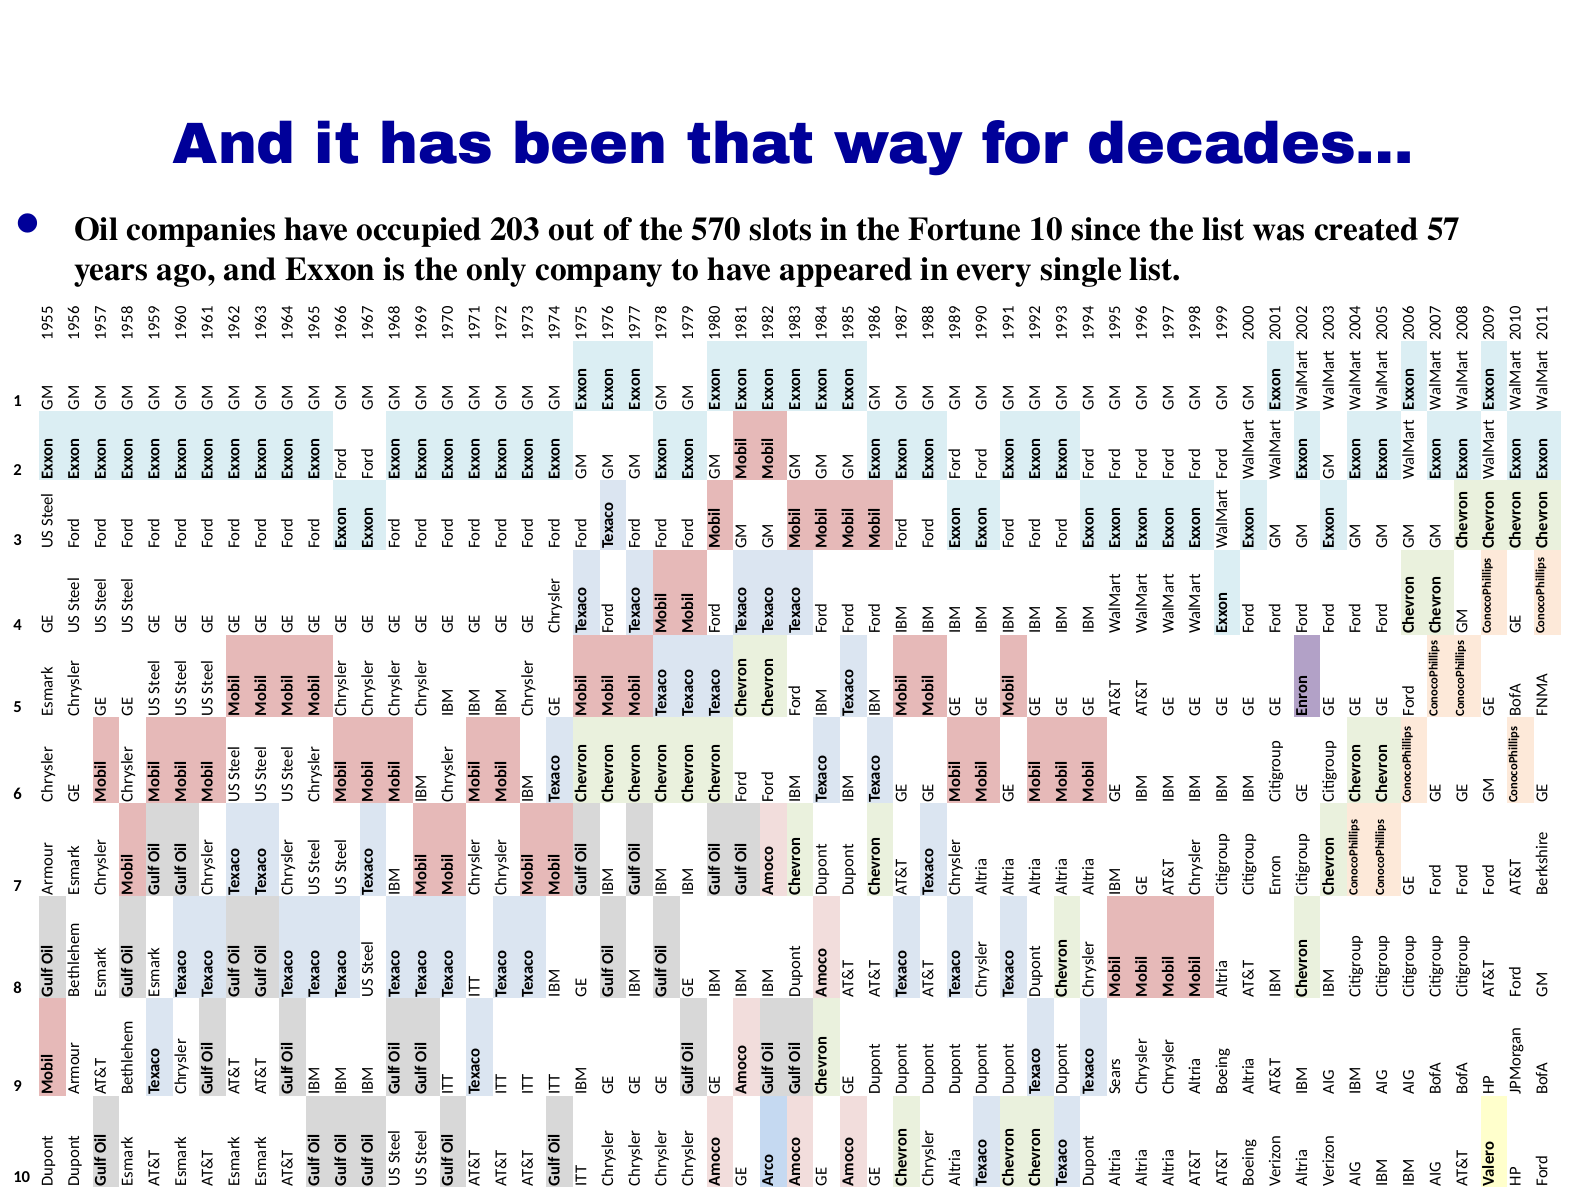

# And it has been that way for decades…
Oil companies have occupied 203 out of the 570 slots in the Fortune 10 since the list was created 57 years ago, and Exxon is the only company to have appeared in every single list.
|  | 1955 | 1956 | 1957 | 1958 | 1959 | 1960 | 1961 | 1962 | 1963 | 1964 | 1965 | 1966 | 1967 | 1968 | 1969 | 1970 | 1971 | 1972 | 1973 | 1974 | 1975 | 1976 | 1977 | 1978 | 1979 | 1980 | 1981 | 1982 | 1983 | 1984 | 1985 | 1986 | 1987 | 1988 | 1989 | 1990 | 1991 | 1992 | 1993 | 1994 | 1995 | 1996 | 1997 | 1998 | 1999 | 2000 | 2001 | 2002 | 2003 | 2004 | 2005 | 2006 | 2007 | 2008 | 2009 | 2010 | 2011 |
| --- | --- | --- | --- | --- | --- | --- | --- | --- | --- | --- | --- | --- | --- | --- | --- | --- | --- | --- | --- | --- | --- | --- | --- | --- | --- | --- | --- | --- | --- | --- | --- | --- | --- | --- | --- | --- | --- | --- | --- | --- | --- | --- | --- | --- | --- | --- | --- | --- | --- | --- | --- | --- | --- | --- | --- | --- | --- |
| 1 | GM | GM | GM | GM | GM | GM | GM | GM | GM | GM | GM | GM | GM | GM | GM | GM | GM | GM | GM | GM | Exxon | Exxon | Exxon | GM | GM | Exxon | Exxon | Exxon | Exxon | Exxon | Exxon | GM | GM | GM | GM | GM | GM | GM | GM | GM | GM | GM | GM | GM | GM | GM | Exxon | WalMart | WalMart | WalMart | WalMart | Exxon | WalMart | WalMart | Exxon | WalMart | WalMart |
| 2 | Exxon | Exxon | Exxon | Exxon | Exxon | Exxon | Exxon | Exxon | Exxon | Exxon | Exxon | Ford | Ford | Exxon | Exxon | Exxon | Exxon | Exxon | Exxon | Exxon | GM | GM | GM | Exxon | Exxon | GM | Mobil | Mobil | GM | GM | GM | Exxon | Exxon | Exxon | Ford | Ford | Exxon | Exxon | Exxon | Ford | Ford | Ford | Ford | Ford | Ford | WalMart | WalMart | Exxon | GM | Exxon | Exxon | WalMart | Exxon | Exxon | WalMart | Exxon | Exxon |
| 3 | US Steel | Ford | Ford | Ford | Ford | Ford | Ford | Ford | Ford | Ford | Ford | Exxon | Exxon | Ford | Ford | Ford | Ford | Ford | Ford | Ford | Ford | Texaco | Ford | Ford | Ford | Mobil | GM | GM | Mobil | Mobil | Mobil | Mobil | Ford | Ford | Exxon | Exxon | Ford | Ford | Ford | Exxon | Exxon | Exxon | Exxon | Exxon | WalMart | Exxon | GM | GM | Exxon | GM | GM | GM | GM | Chevron | Chevron | Chevron | Chevron |
| 4 | GE | US Steel | US Steel | US Steel | GE | GE | GE | GE | GE | GE | GE | GE | GE | GE | GE | GE | GE | GE | GE | Chrysler | Texaco | Ford | Texaco | Mobil | Mobil | Ford | Texaco | Texaco | Texaco | Ford | Ford | Ford | IBM | IBM | IBM | IBM | IBM | IBM | IBM | IBM | WalMart | WalMart | WalMart | WalMart | Exxon | Ford | Ford | Ford | Ford | Ford | Ford | Chevron | Chevron | GM | ConocoPhillips | GE | ConocoPhillips |
| 5 | Esmark | Chrysler | GE | GE | US Steel | US Steel | US Steel | Mobil | Mobil | Mobil | Mobil | Chrysler | Chrysler | Chrysler | Chrysler | IBM | IBM | IBM | Chrysler | GE | Mobil | Mobil | Mobil | Texaco | Texaco | Texaco | Chevron | Chevron | Ford | IBM | Texaco | IBM | Mobil | Mobil | GE | GE | Mobil | GE | GE | GE | AT&T | AT&T | GE | GE | GE | GE | GE | Enron | GE | GE | GE | Ford | ConocoPhillips | ConocoPhillips | GE | BofA | FNMA |
| 6 | Chrysler | GE | Mobil | Chrysler | Mobil | Mobil | Mobil | US Steel | US Steel | US Steel | Chrysler | Mobil | Mobil | Mobil | IBM | Chrysler | Mobil | Mobil | IBM | Texaco | Chevron | Chevron | Chevron | Chevron | Chevron | Chevron | Ford | Ford | IBM | Texaco | IBM | Texaco | GE | GE | Mobil | Mobil | GE | Mobil | Mobil | Mobil | GE | IBM | IBM | IBM | IBM | IBM | Citigroup | GE | Citigroup | Chevron | Chevron | ConocoPhillips | GE | GE | GM | ConocoPhillips | GE |
| 7 | Armour | Esmark | Chrysler | Mobil | Gulf Oil | Gulf Oil | Chrysler | Texaco | Texaco | Chrysler | US Steel | US Steel | Texaco | IBM | Mobil | Mobil | Chrysler | Chrysler | Mobil | Mobil | Gulf Oil | IBM | Gulf Oil | IBM | IBM | Gulf Oil | Gulf Oil | Amoco | Chevron | Dupont | Dupont | Chevron | AT&T | Texaco | Chrysler | Altria | Altria | Altria | Altria | Altria | IBM | GE | AT&T | Chrysler | Citigroup | Citigroup | Enron | Citigroup | Chevron | ConocoPhillips | ConocoPhillips | GE | Ford | Ford | Ford | AT&T | Berkshire |
| 8 | Gulf Oil | Bethlehem | Esmark | Gulf Oil | Esmark | Texaco | Texaco | Gulf Oil | Gulf Oil | Texaco | Texaco | Texaco | US Steel | Texaco | Texaco | Texaco | ITT | Texaco | Texaco | IBM | GE | Gulf Oil | IBM | Gulf Oil | GE | IBM | IBM | IBM | Dupont | Amoco | AT&T | AT&T | Texaco | AT&T | Texaco | Chrysler | Texaco | Dupont | Chevron | Chrysler | Mobil | Mobil | Mobil | Mobil | Altria | AT&T | IBM | Chevron | IBM | Citigroup | Citigroup | Citigroup | Citigroup | Citigroup | AT&T | Ford | GM |
| 9 | Mobil | Armour | AT&T | Bethlehem | Texaco | Chrysler | Gulf Oil | AT&T | AT&T | Gulf Oil | IBM | IBM | IBM | Gulf Oil | Gulf Oil | ITT | Texaco | ITT | ITT | ITT | IBM | GE | GE | GE | Gulf Oil | GE | Amoco | Gulf Oil | Gulf Oil | Chevron | GE | Dupont | Dupont | Dupont | Dupont | Dupont | Dupont | Texaco | Dupont | Texaco | Sears | Chrysler | Chrysler | Altria | Boeing | Altria | AT&T | IBM | AIG | IBM | AIG | AIG | BofA | BofA | HP | JPMorgan | BofA |
| 10 | Dupont | Dupont | Gulf Oil | Esmark | AT&T | Esmark | AT&T | Esmark | Esmark | AT&T | Gulf Oil | Gulf Oil | Gulf Oil | US Steel | US Steel | Gulf Oil | AT&T | AT&T | AT&T | Gulf Oil | ITT | Chrysler | Chrysler | Chrysler | Chrysler | Amoco | GE | Arco | Amoco | GE | Amoco | GE | Chevron | Chrysler | Altria | Texaco | Chevron | Chevron | Texaco | Dupont | Altria | Altria | Altria | AT&T | AT&T | Boeing | Verizon | Altria | Verizon | AIG | IBM | IBM | AIG | AT&T | Valero | HP | Ford |